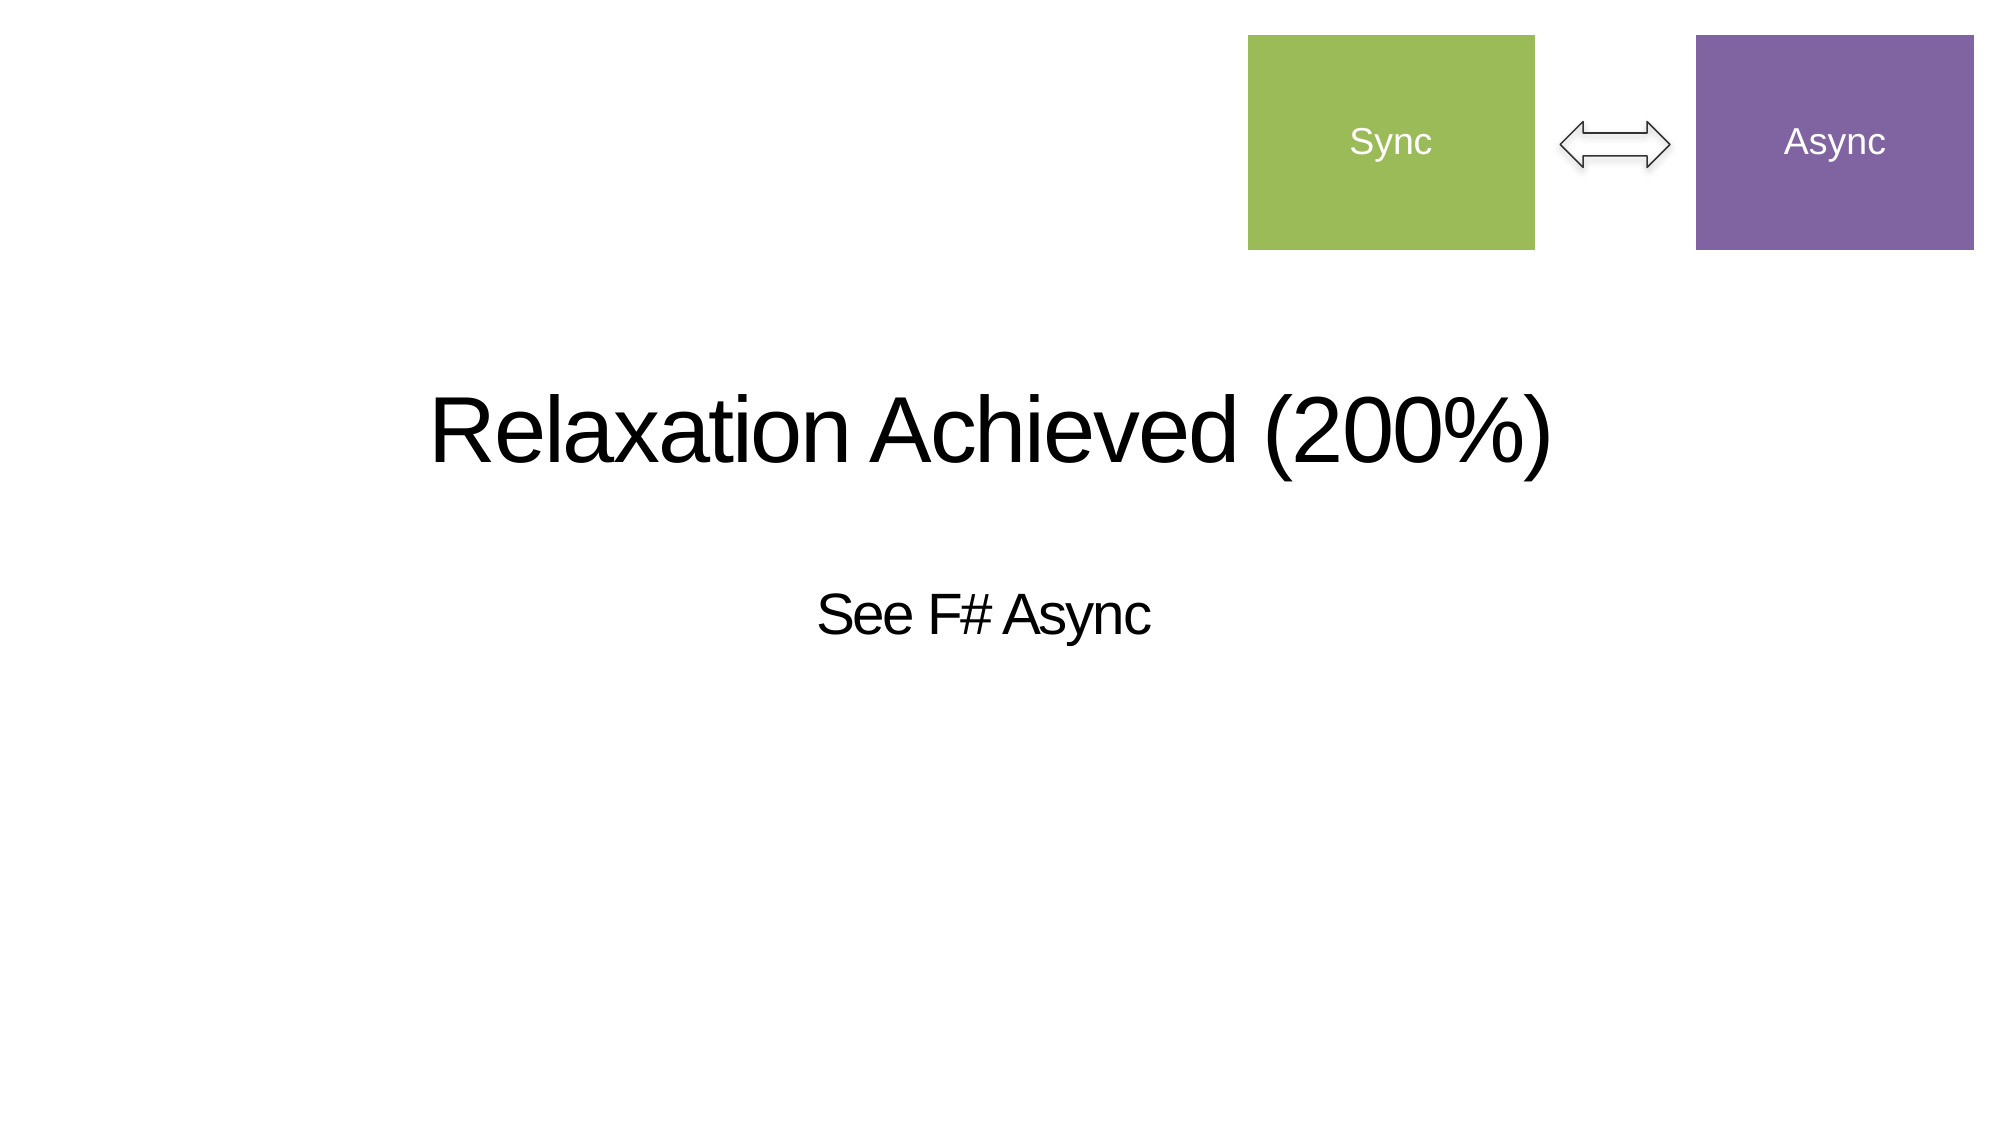

Sync
Async

# Relaxation Achieved (200%) See F# Async